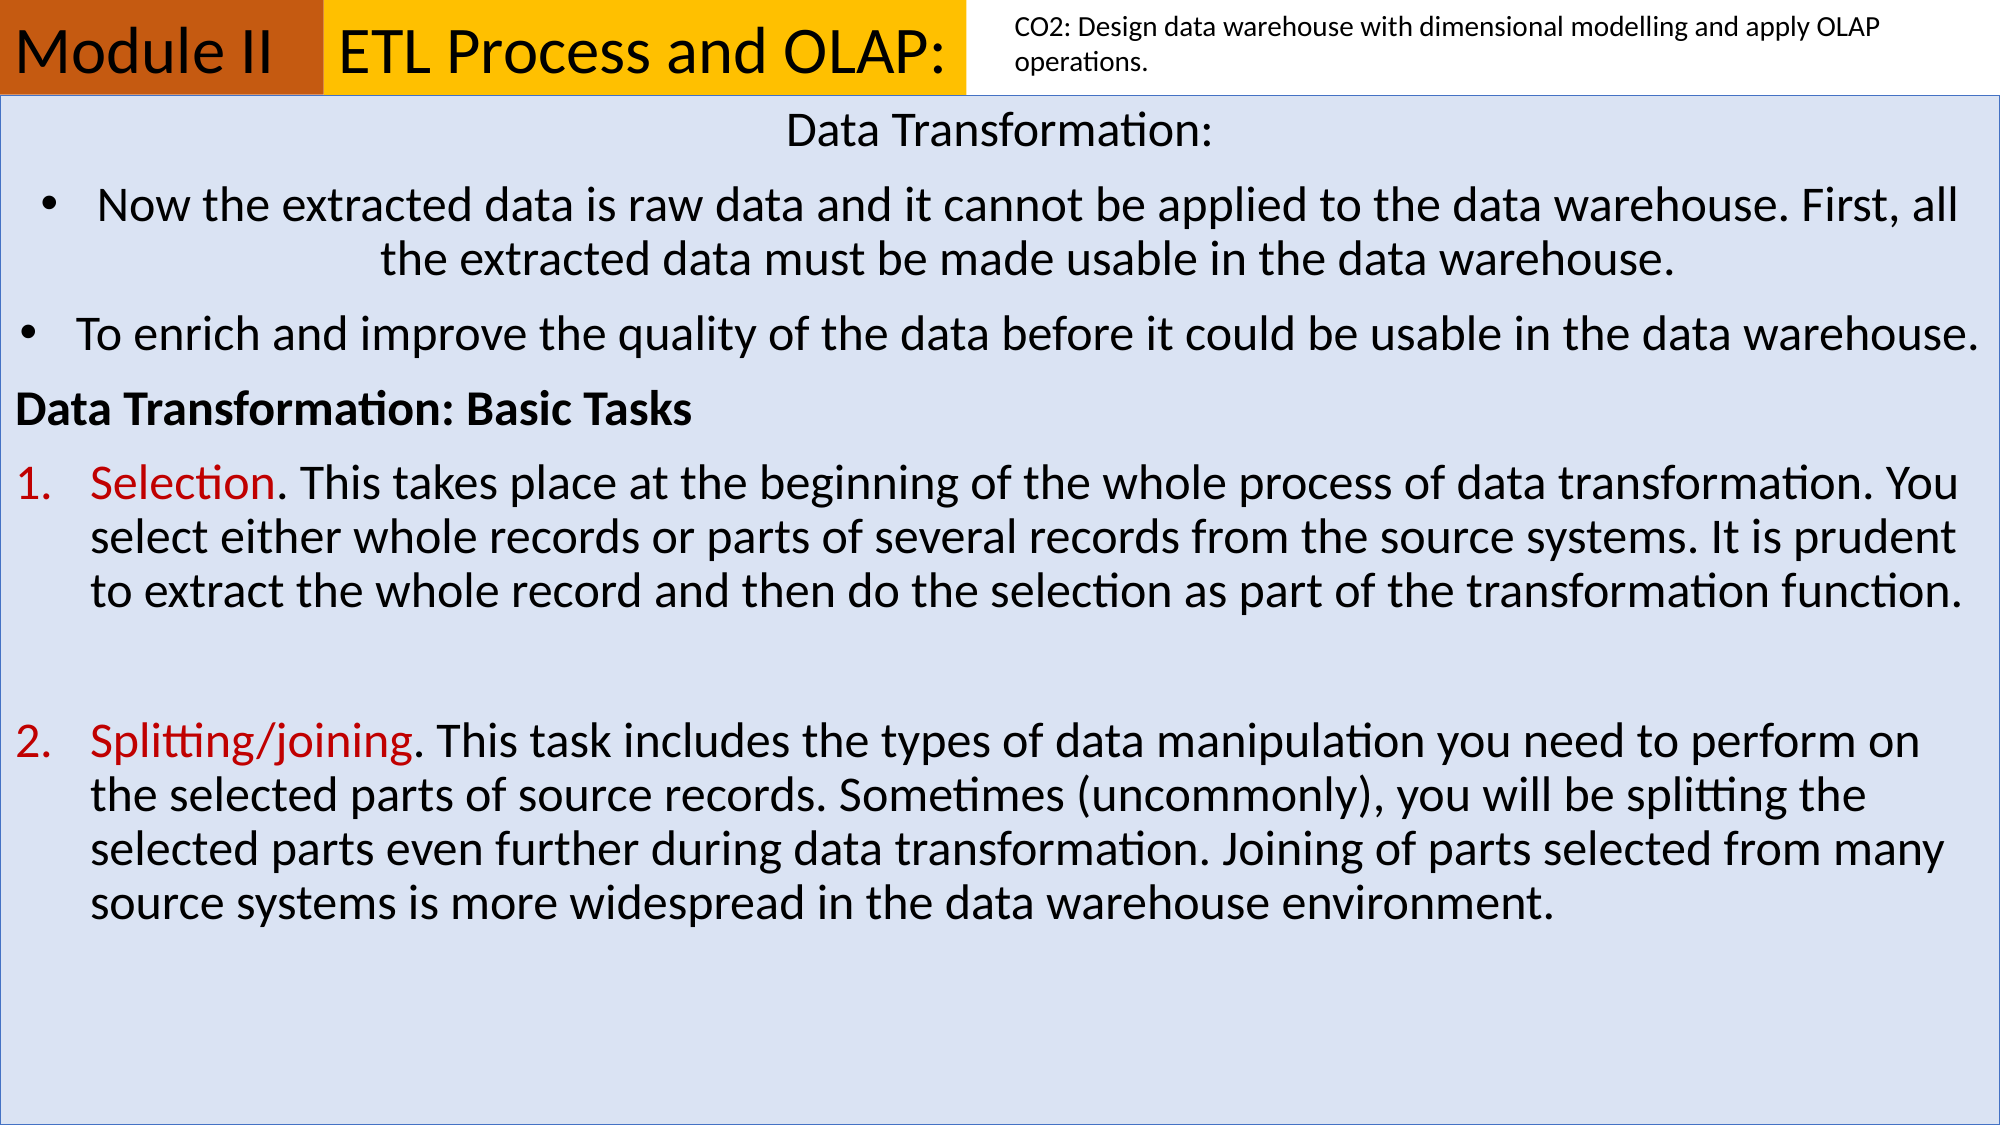

Module II
# ETL Process and OLAP:
CO2: Design data warehouse with dimensional modelling and apply OLAP operations.

Data Transformation:
Now the extracted data is raw data and it cannot be applied to the data warehouse. First, all the extracted data must be made usable in the data warehouse.
To enrich and improve the quality of the data before it could be usable in the data warehouse.
Data Transformation: Basic Tasks
Selection. This takes place at the beginning of the whole process of data transformation. You select either whole records or parts of several records from the source systems. It is prudent to extract the whole record and then do the selection as part of the transformation function.

Splitting/joining. This task includes the types of data manipulation you need to perform on the selected parts of source records. Sometimes (uncommonly), you will be splitting the selected parts even further during data transformation. Joining of parts selected from many source systems is more widespread in the data warehouse environment.